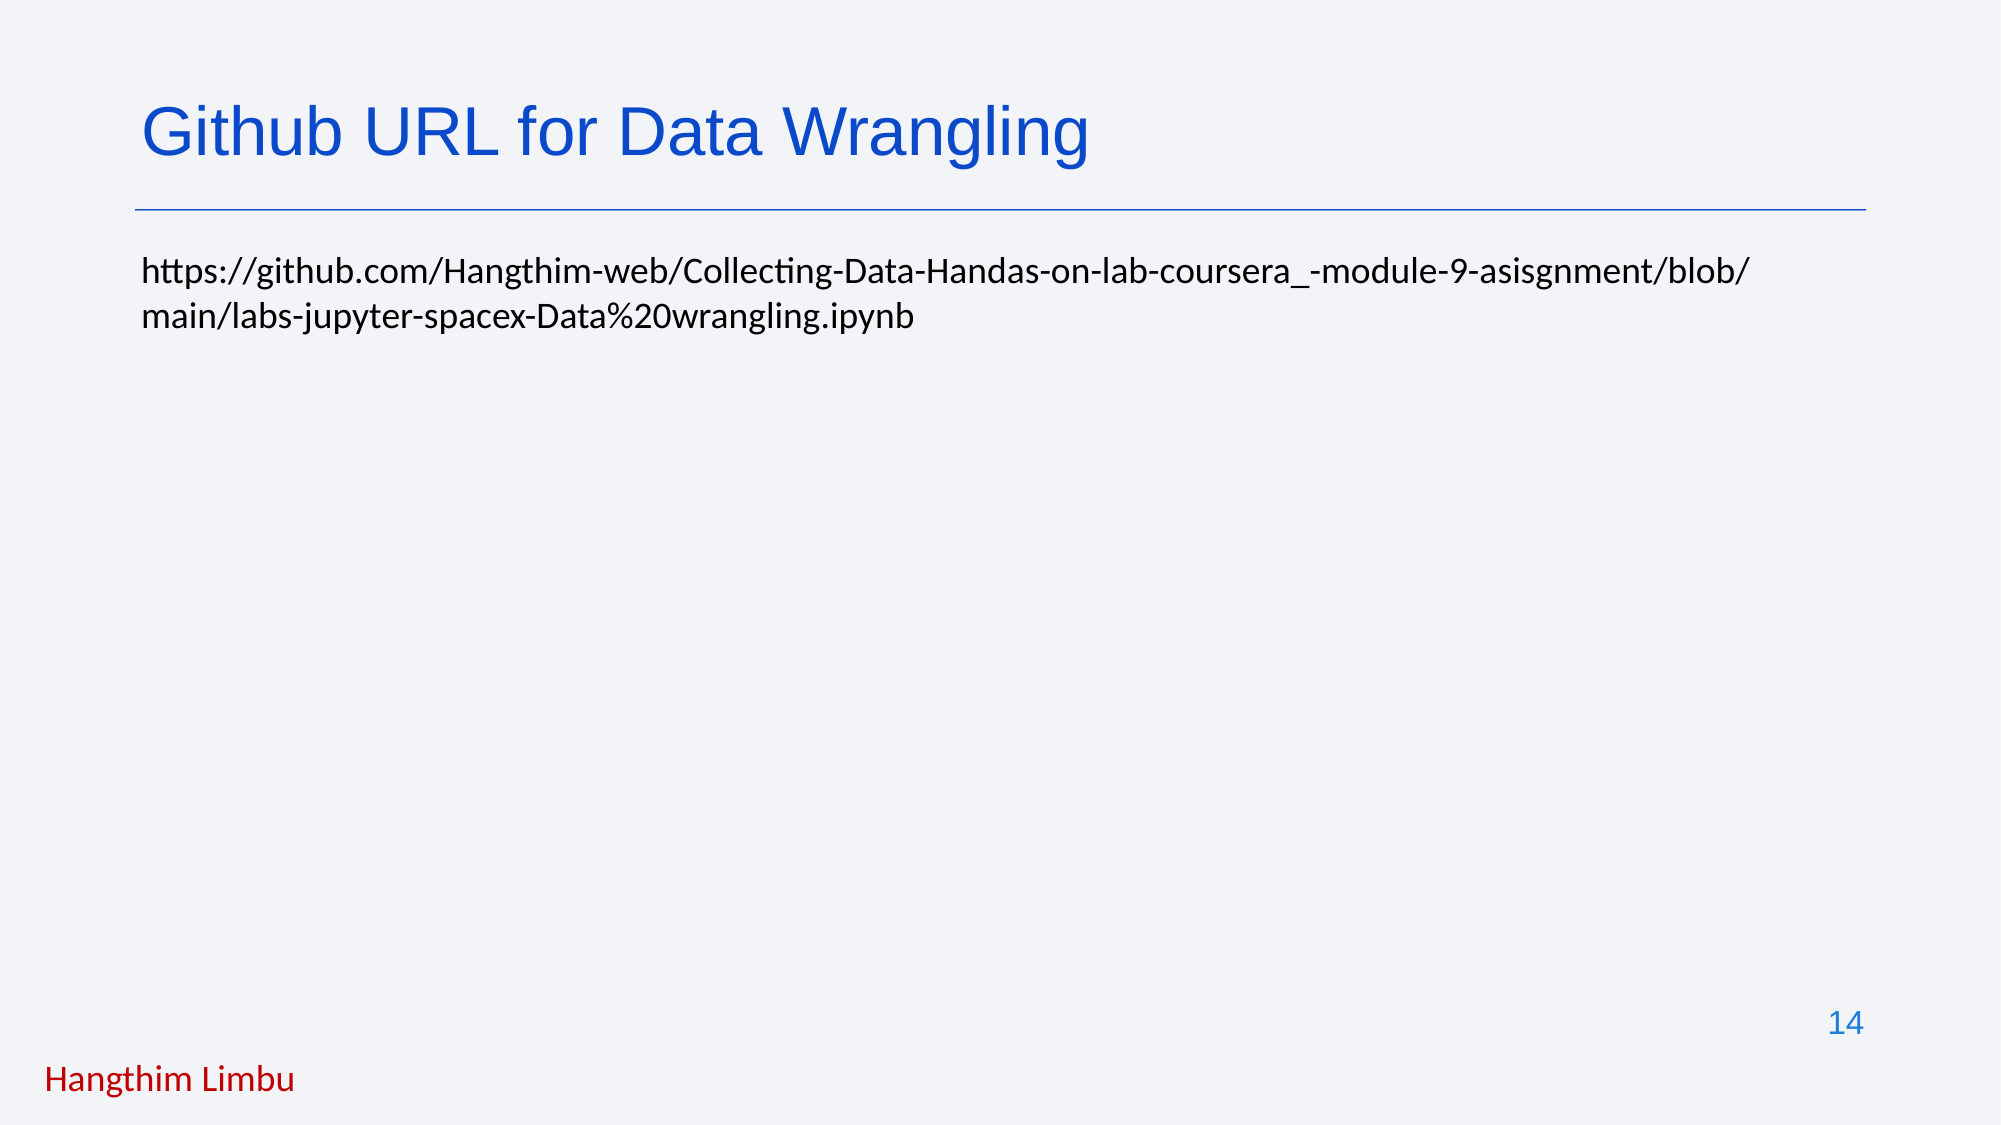

Github URL for Data Wrangling
https://github.com/Hangthim-web/Collecting-Data-Handas-on-lab-coursera_-module-9-asisgnment/blob/main/labs-jupyter-spacex-Data%20wrangling.ipynb
14